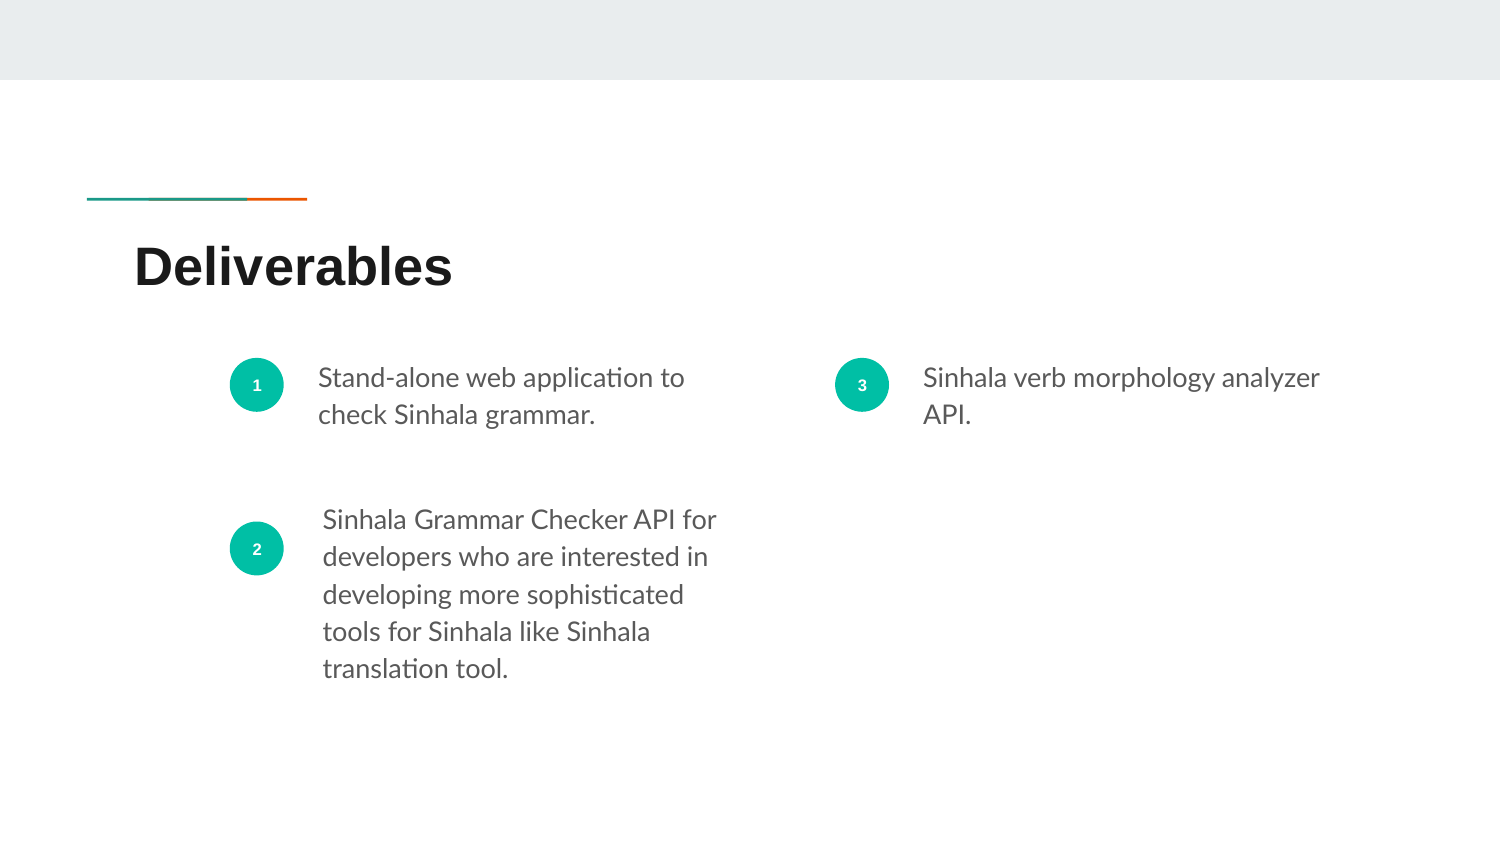

# Deliverables
Stand-alone web application to check Sinhala grammar.
Sinhala verb morphology analyzer API.
1
3
Sinhala Grammar Checker API for developers who are interested in developing more sophisticated tools for Sinhala like Sinhala translation tool.

2